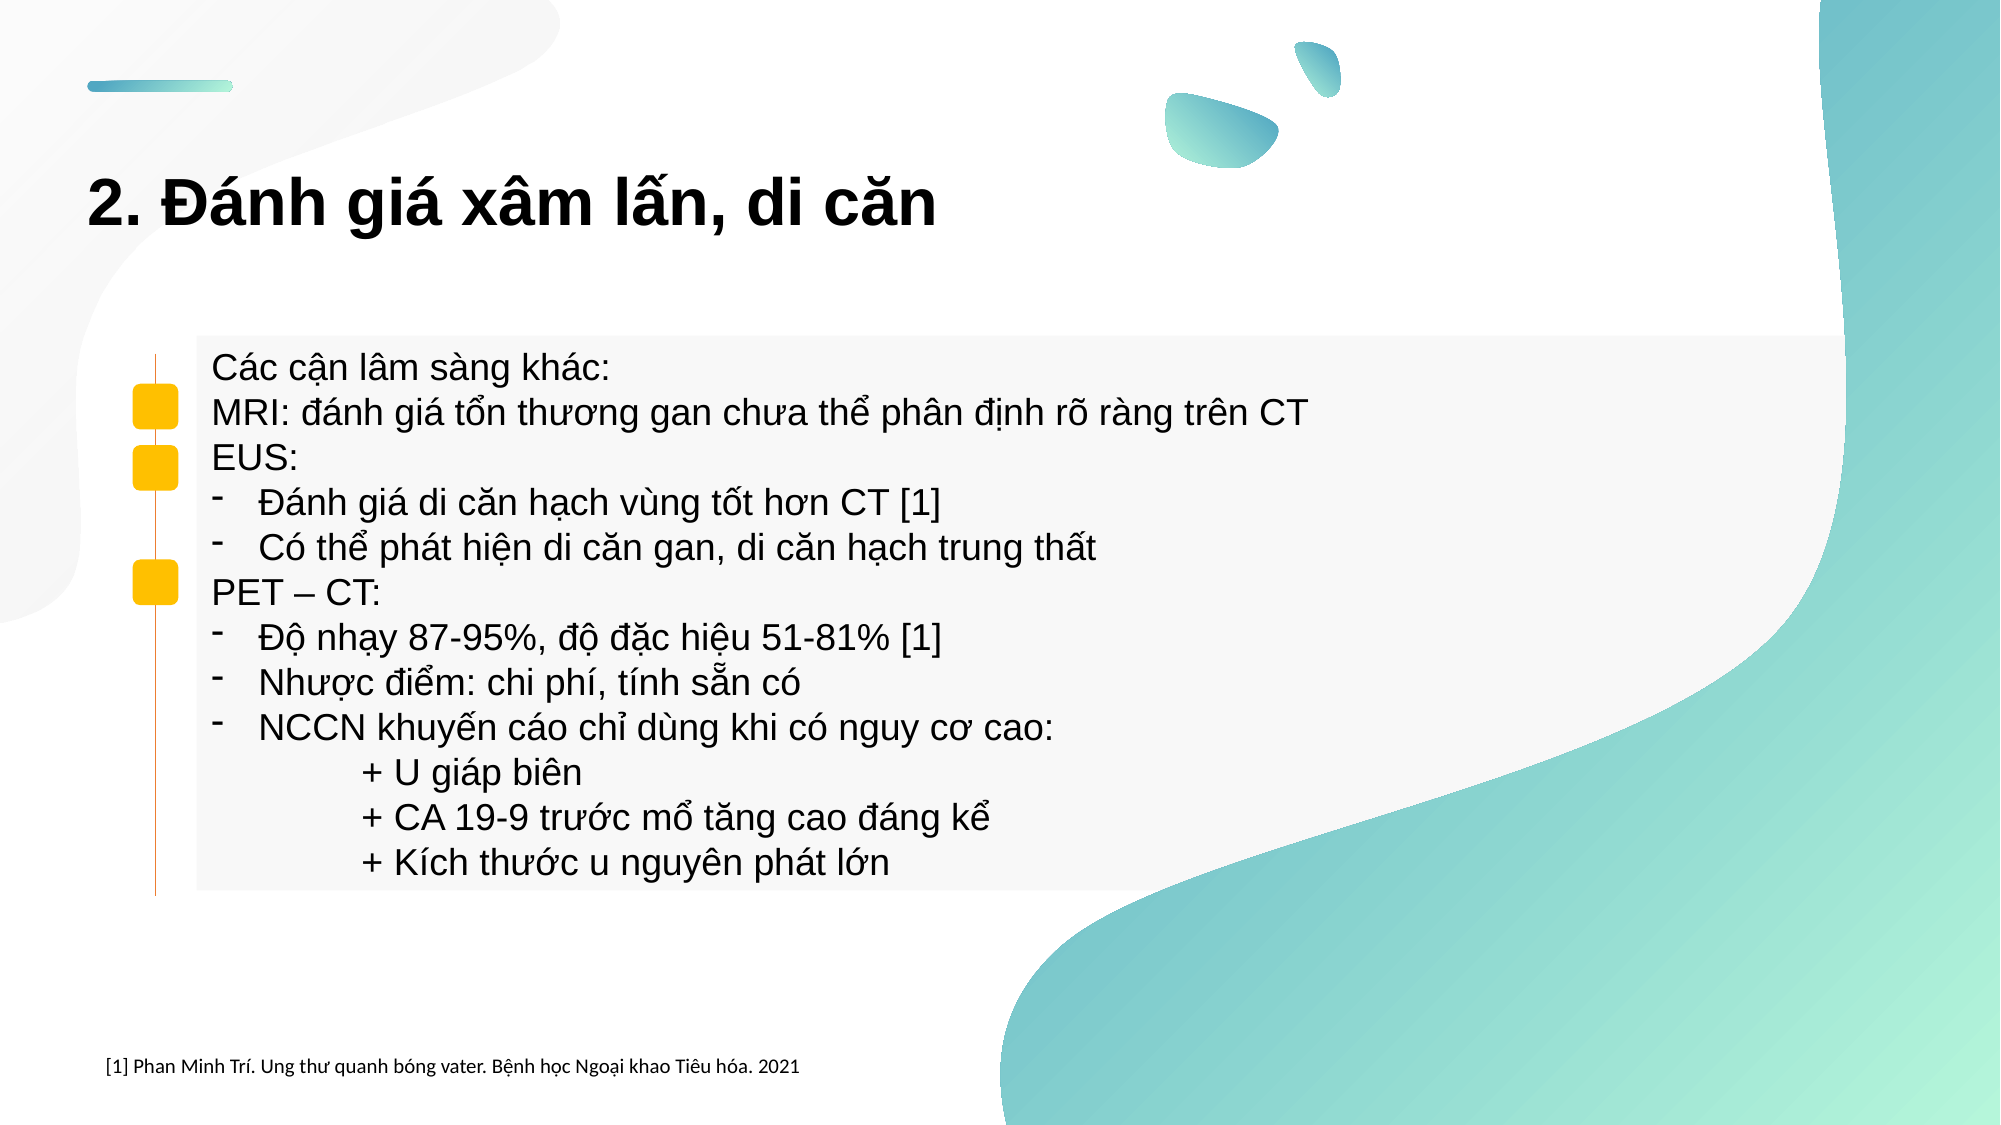

2. Đánh giá xâm lấn, di căn

Các cận lâm sàng khác:
MRI: đánh giá tổn thương gan chưa thể phân định rõ ràng trên CT
EUS:
Đánh giá di căn hạch vùng tốt hơn CT [1]
Có thể phát hiện di căn gan, di căn hạch trung thất
PET – CT:
Độ nhạy 87-95%, độ đặc hiệu 51-81% [1]
Nhược điểm: chi phí, tính sẵn có
NCCN khuyến cáo chỉ dùng khi có nguy cơ cao:
	+ U giáp biên
	+ CA 19-9 trước mổ tăng cao đáng kể
	+ Kích thước u nguyên phát lớn

[1] Phan Minh Trí. Ung thư quanh bóng vater. Bệnh học Ngoại khao Tiêu hóa. 2021